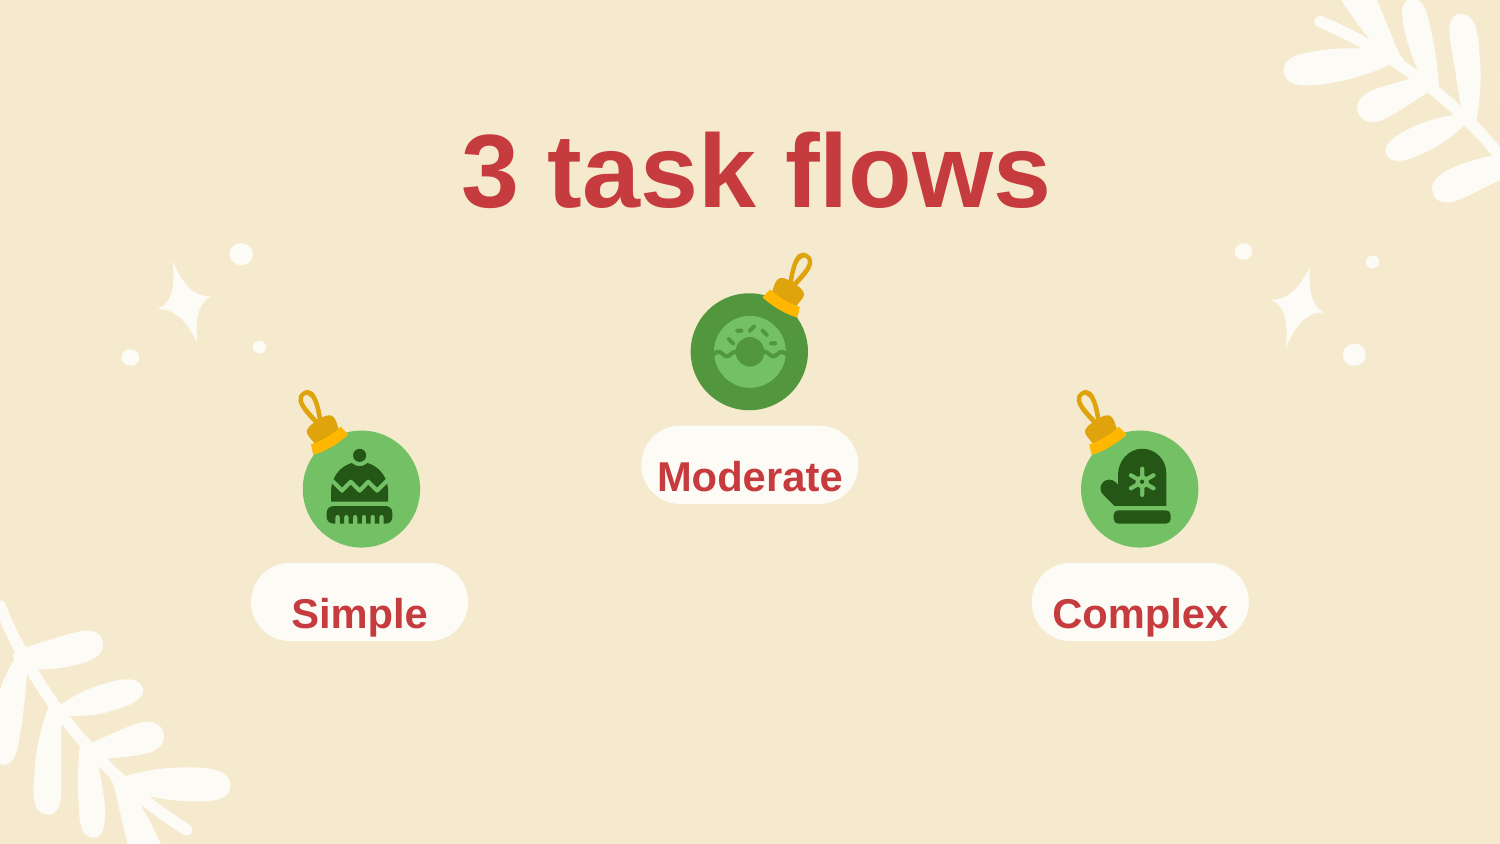

# 3 task flows

Moderate

Simple
Complex